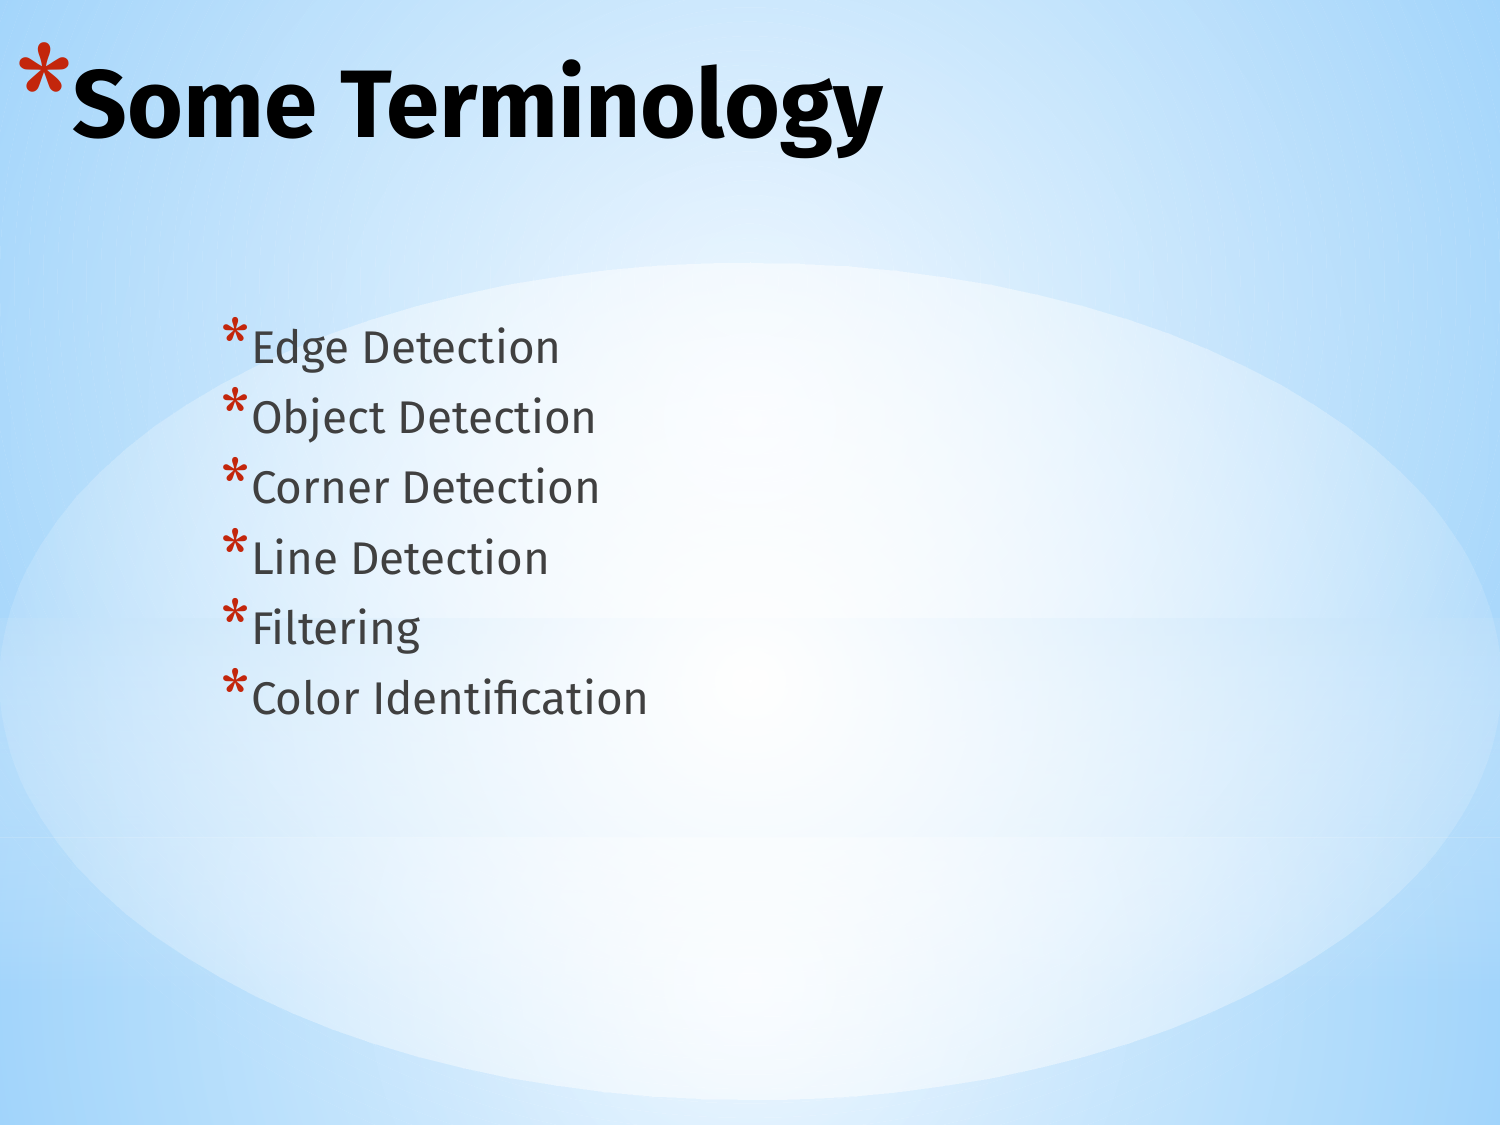

# Some Terminology
Edge Detection
Object Detection
Corner Detection
Line Detection
Filtering
Color Identification